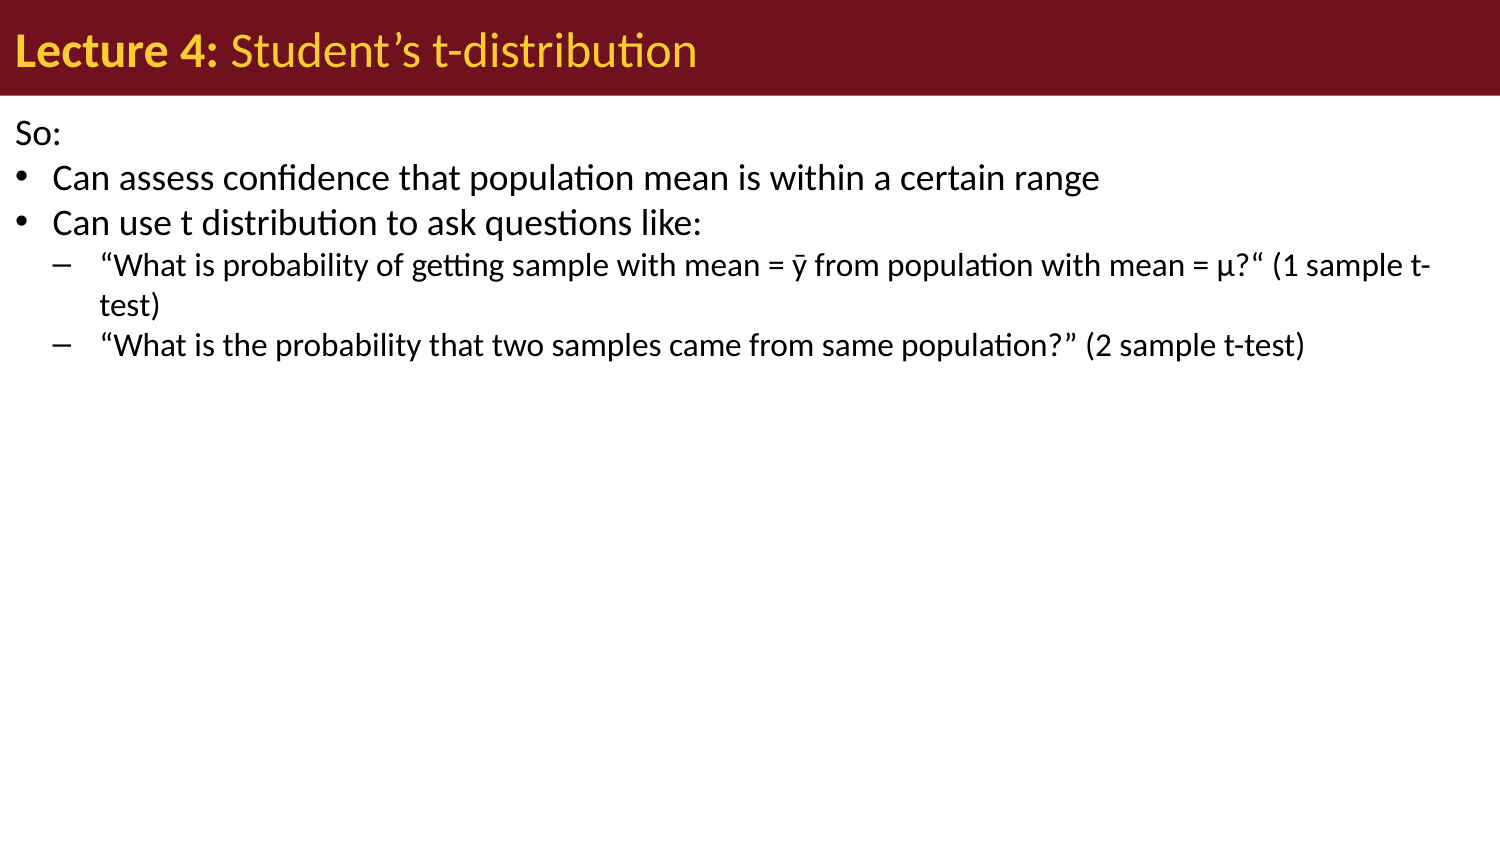

# Lecture 4: Student’s t-distribution
So:
Can assess confidence that population mean is within a certain range
Can use t distribution to ask questions like:
“What is probability of getting sample with mean = ȳ from population with mean = µ?“ (1 sample t-test)
“What is the probability that two samples came from same population?” (2 sample t-test)